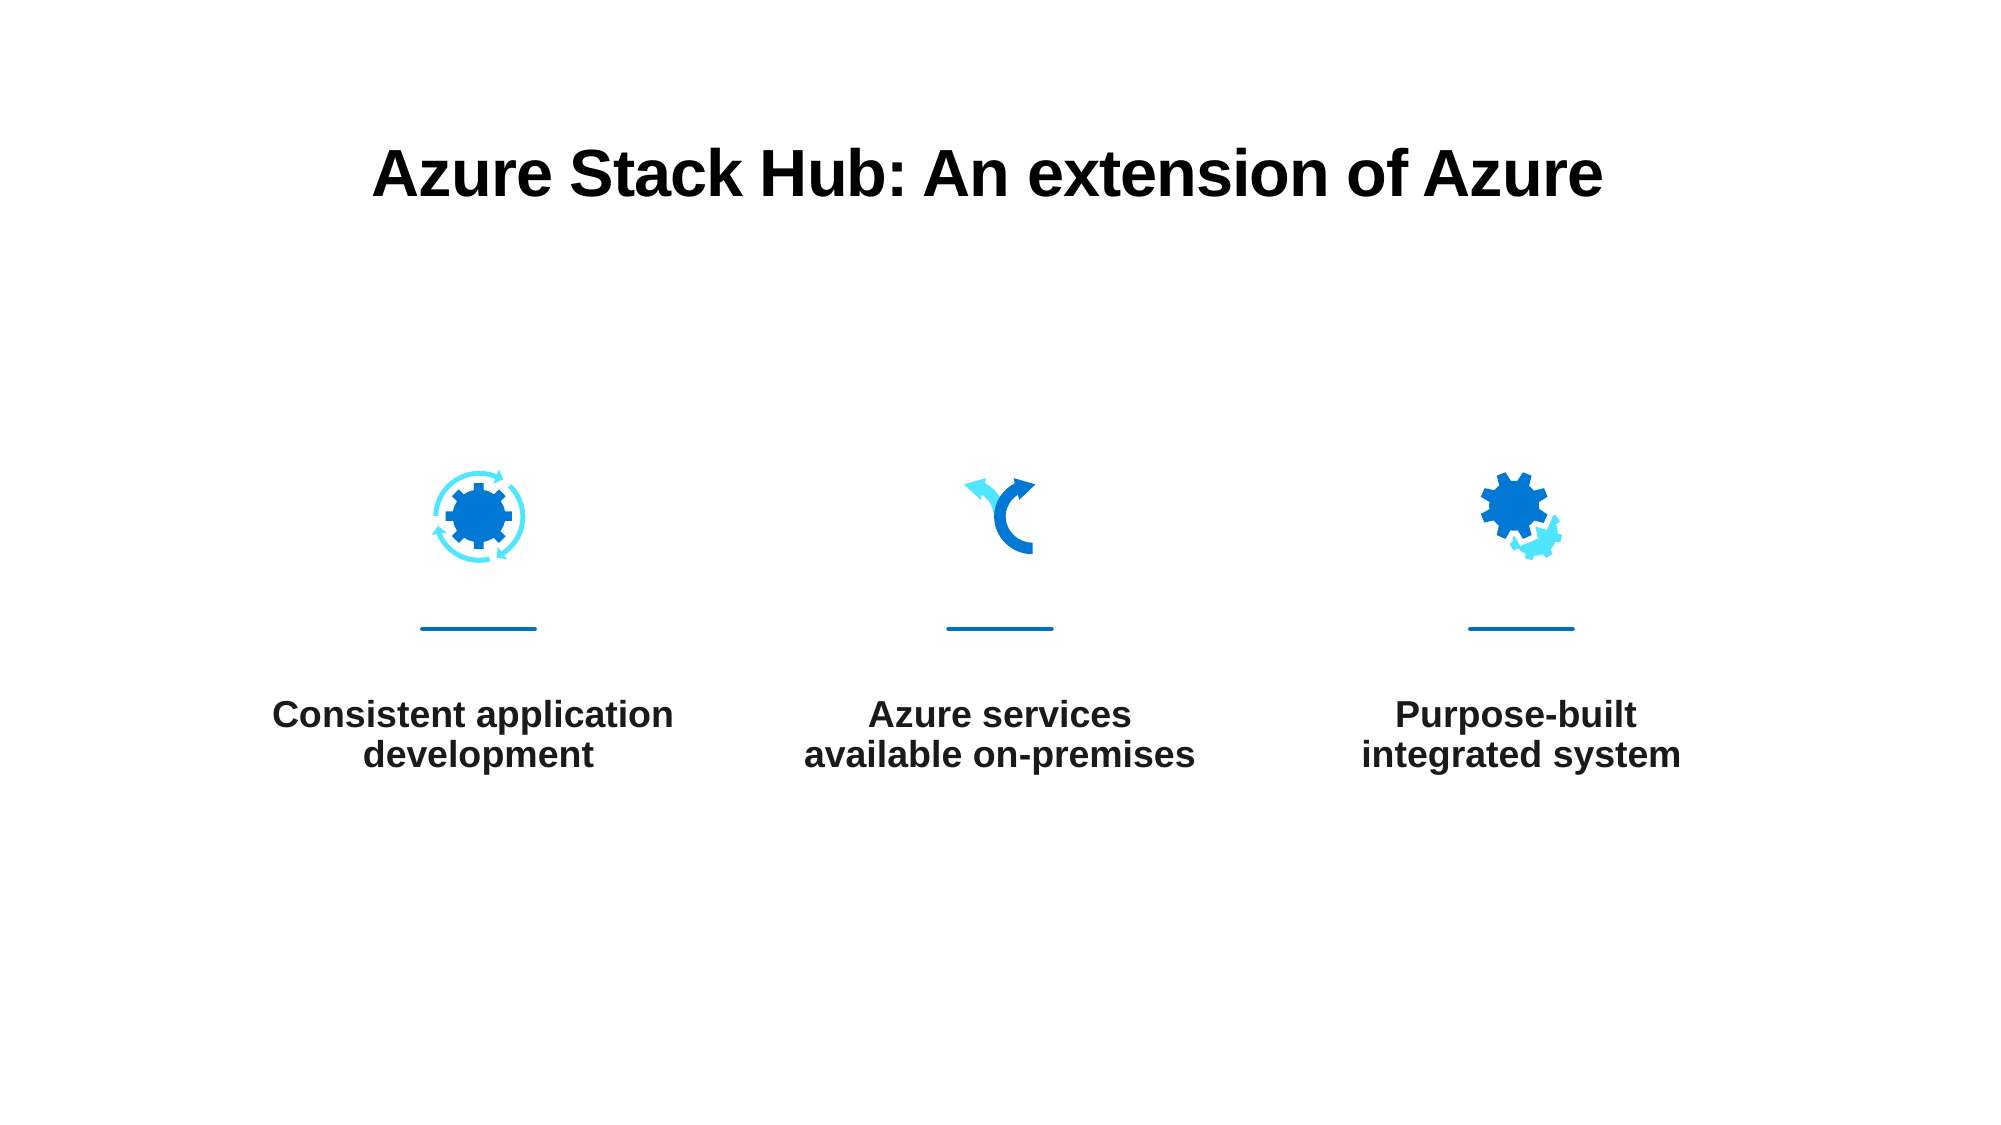

# Azure Stack Hub: An extension of Azure

Consistent application
development
 Azure services
available on-premises
Purpose-built
integrated system